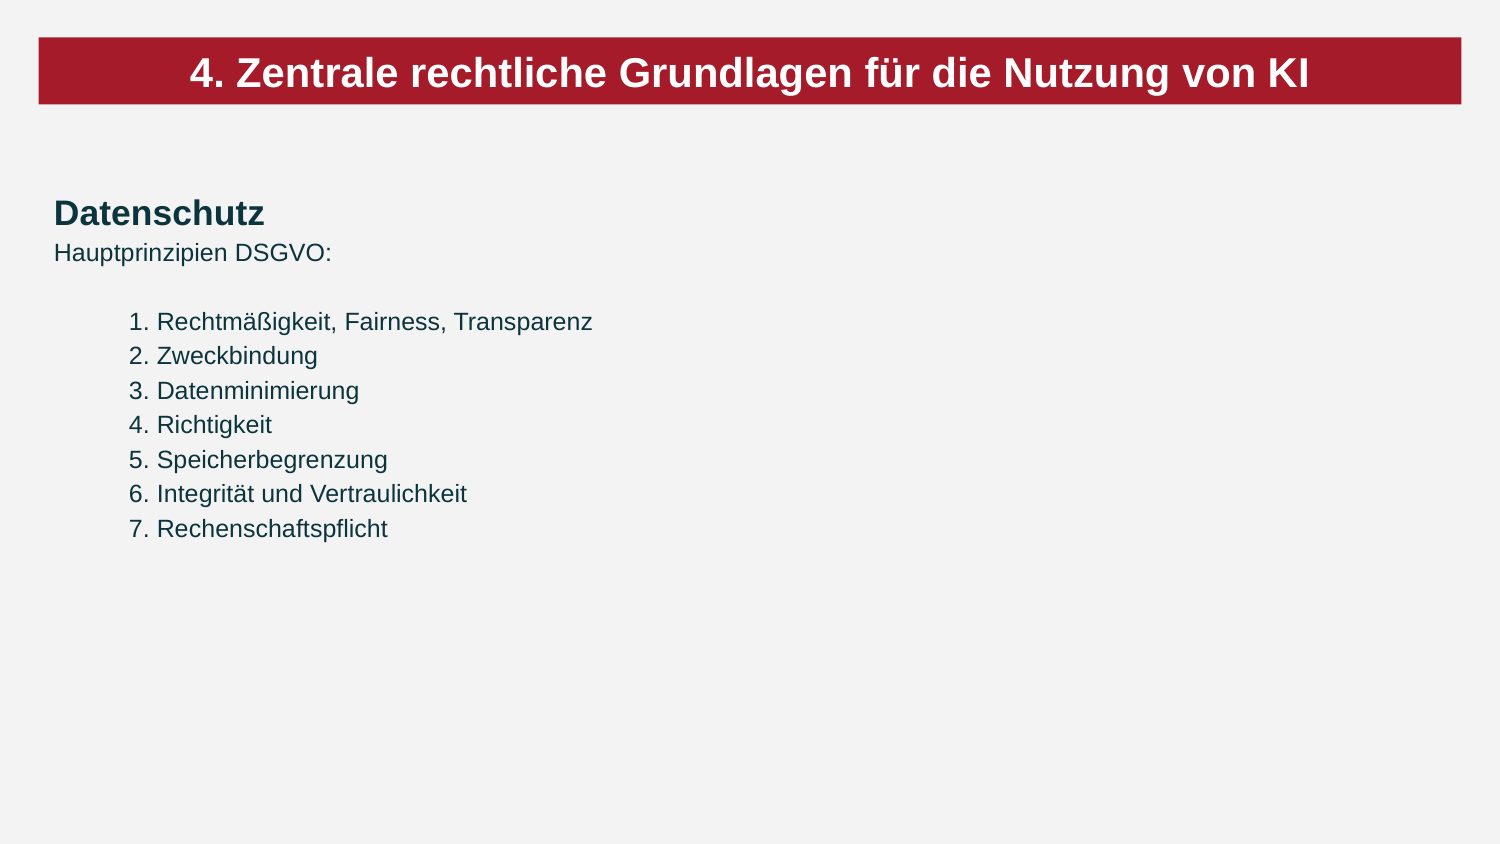

4. Zentrale rechtliche Grundlagen für die Nutzung von KI
Datenschutz
Hauptprinzipien DSGVO:
1. Rechtmäßigkeit, Fairness, Transparenz
2. Zweckbindung
3. Datenminimierung
4. Richtigkeit
5. Speicherbegrenzung
6. Integrität und Vertraulichkeit
7. Rechenschaftspflicht